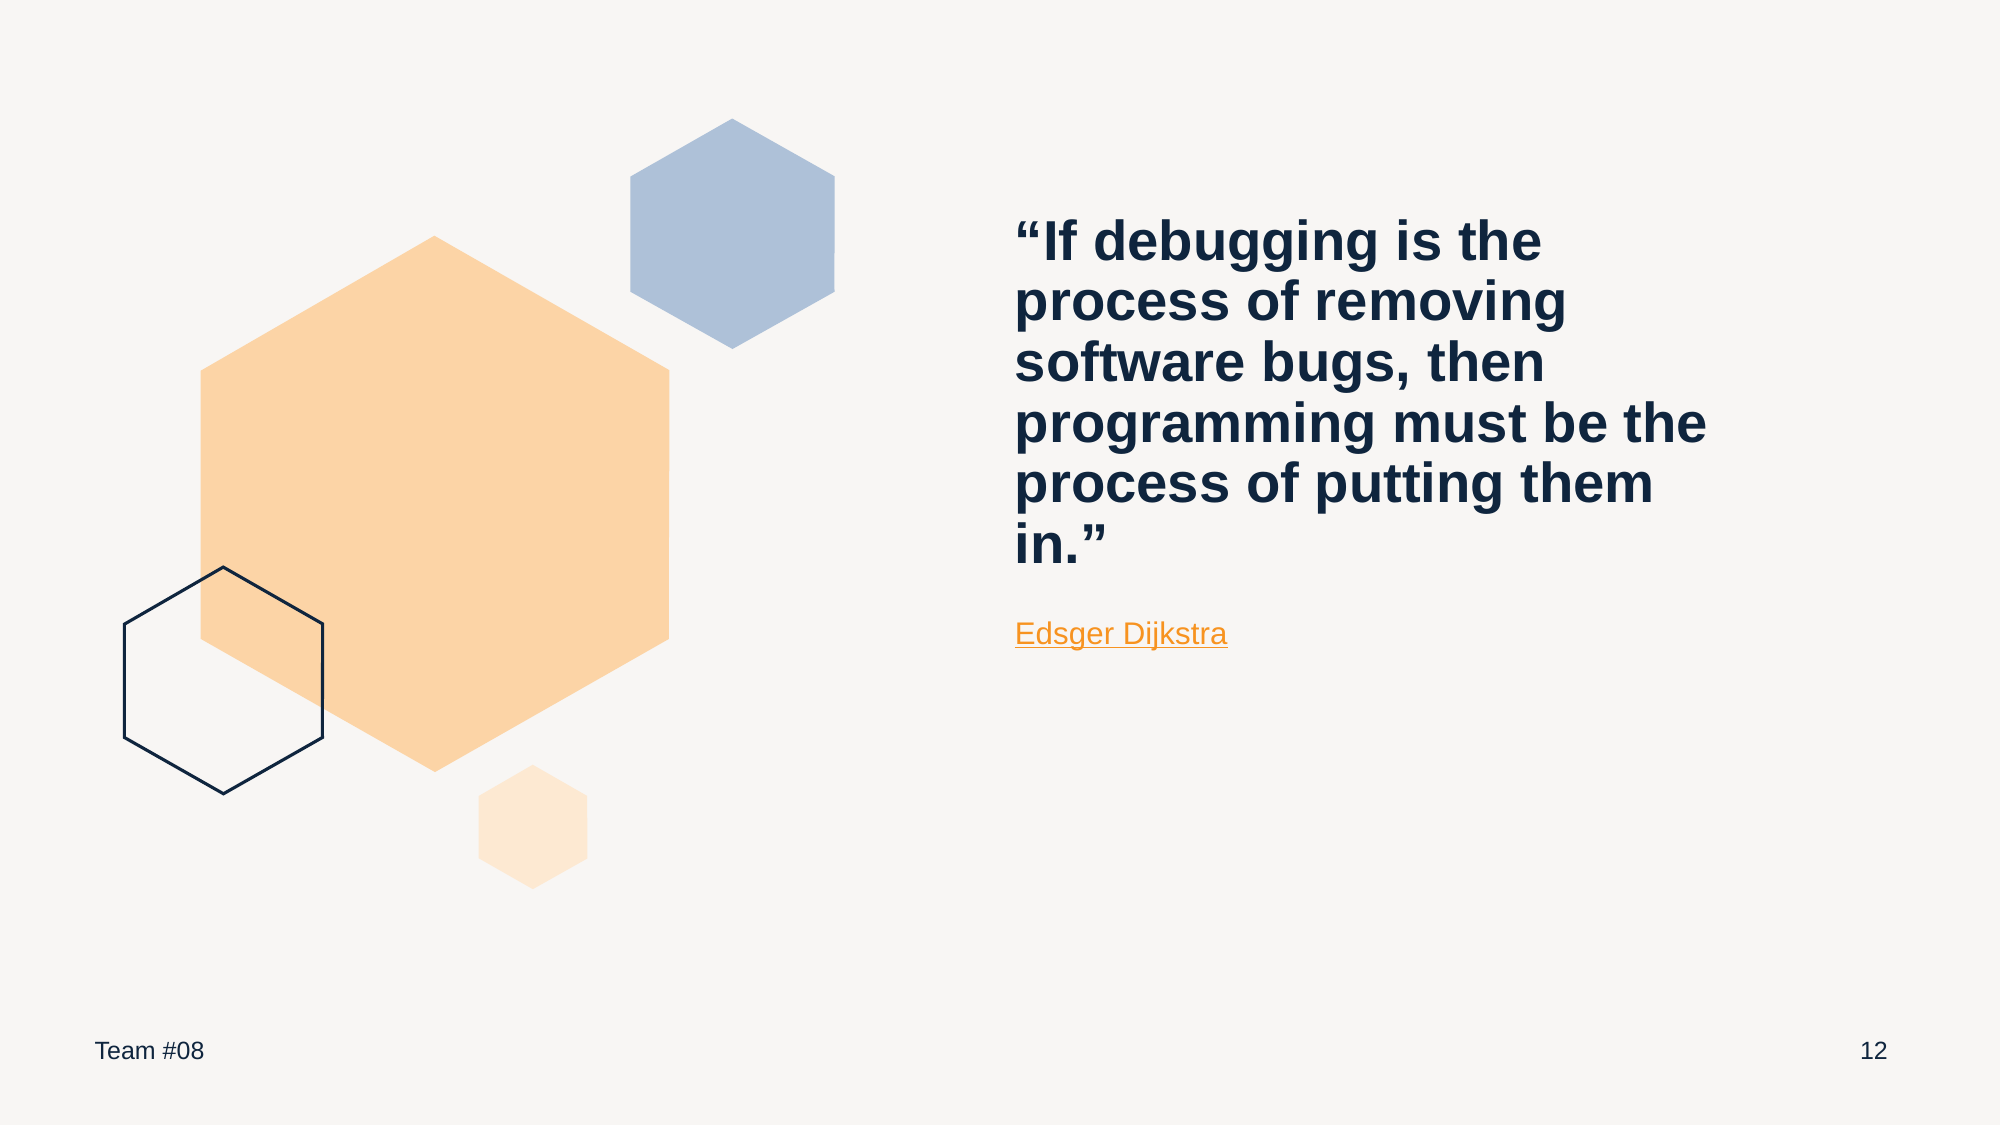

# “If debugging is the process of removing software bugs, then programming must be the process of putting them in.”
Edsger Dijkstra

Team #08
12